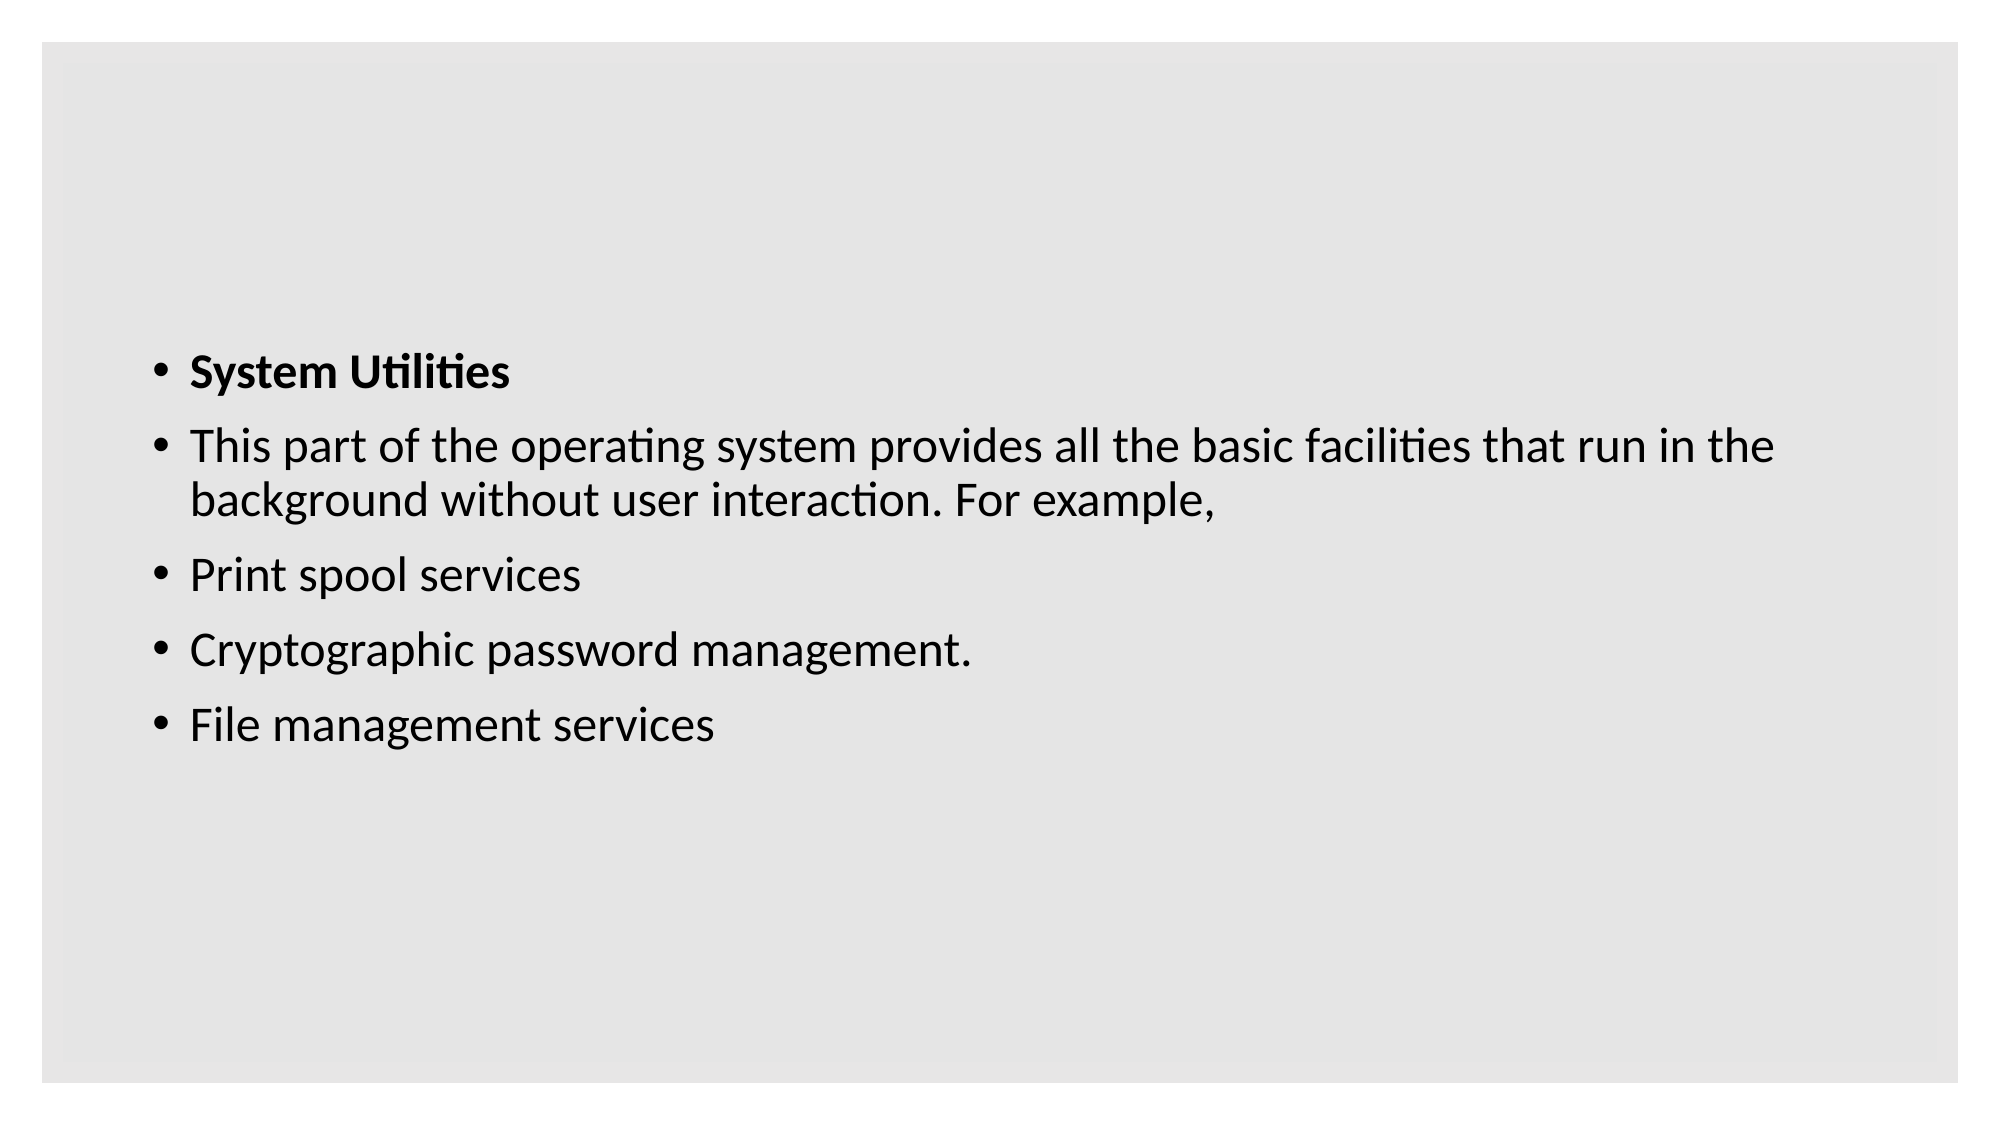

System Utilities
This part of the operating system provides all the basic facilities that run in the background without user interaction. For example,
Print spool services
Cryptographic password management.
File management services